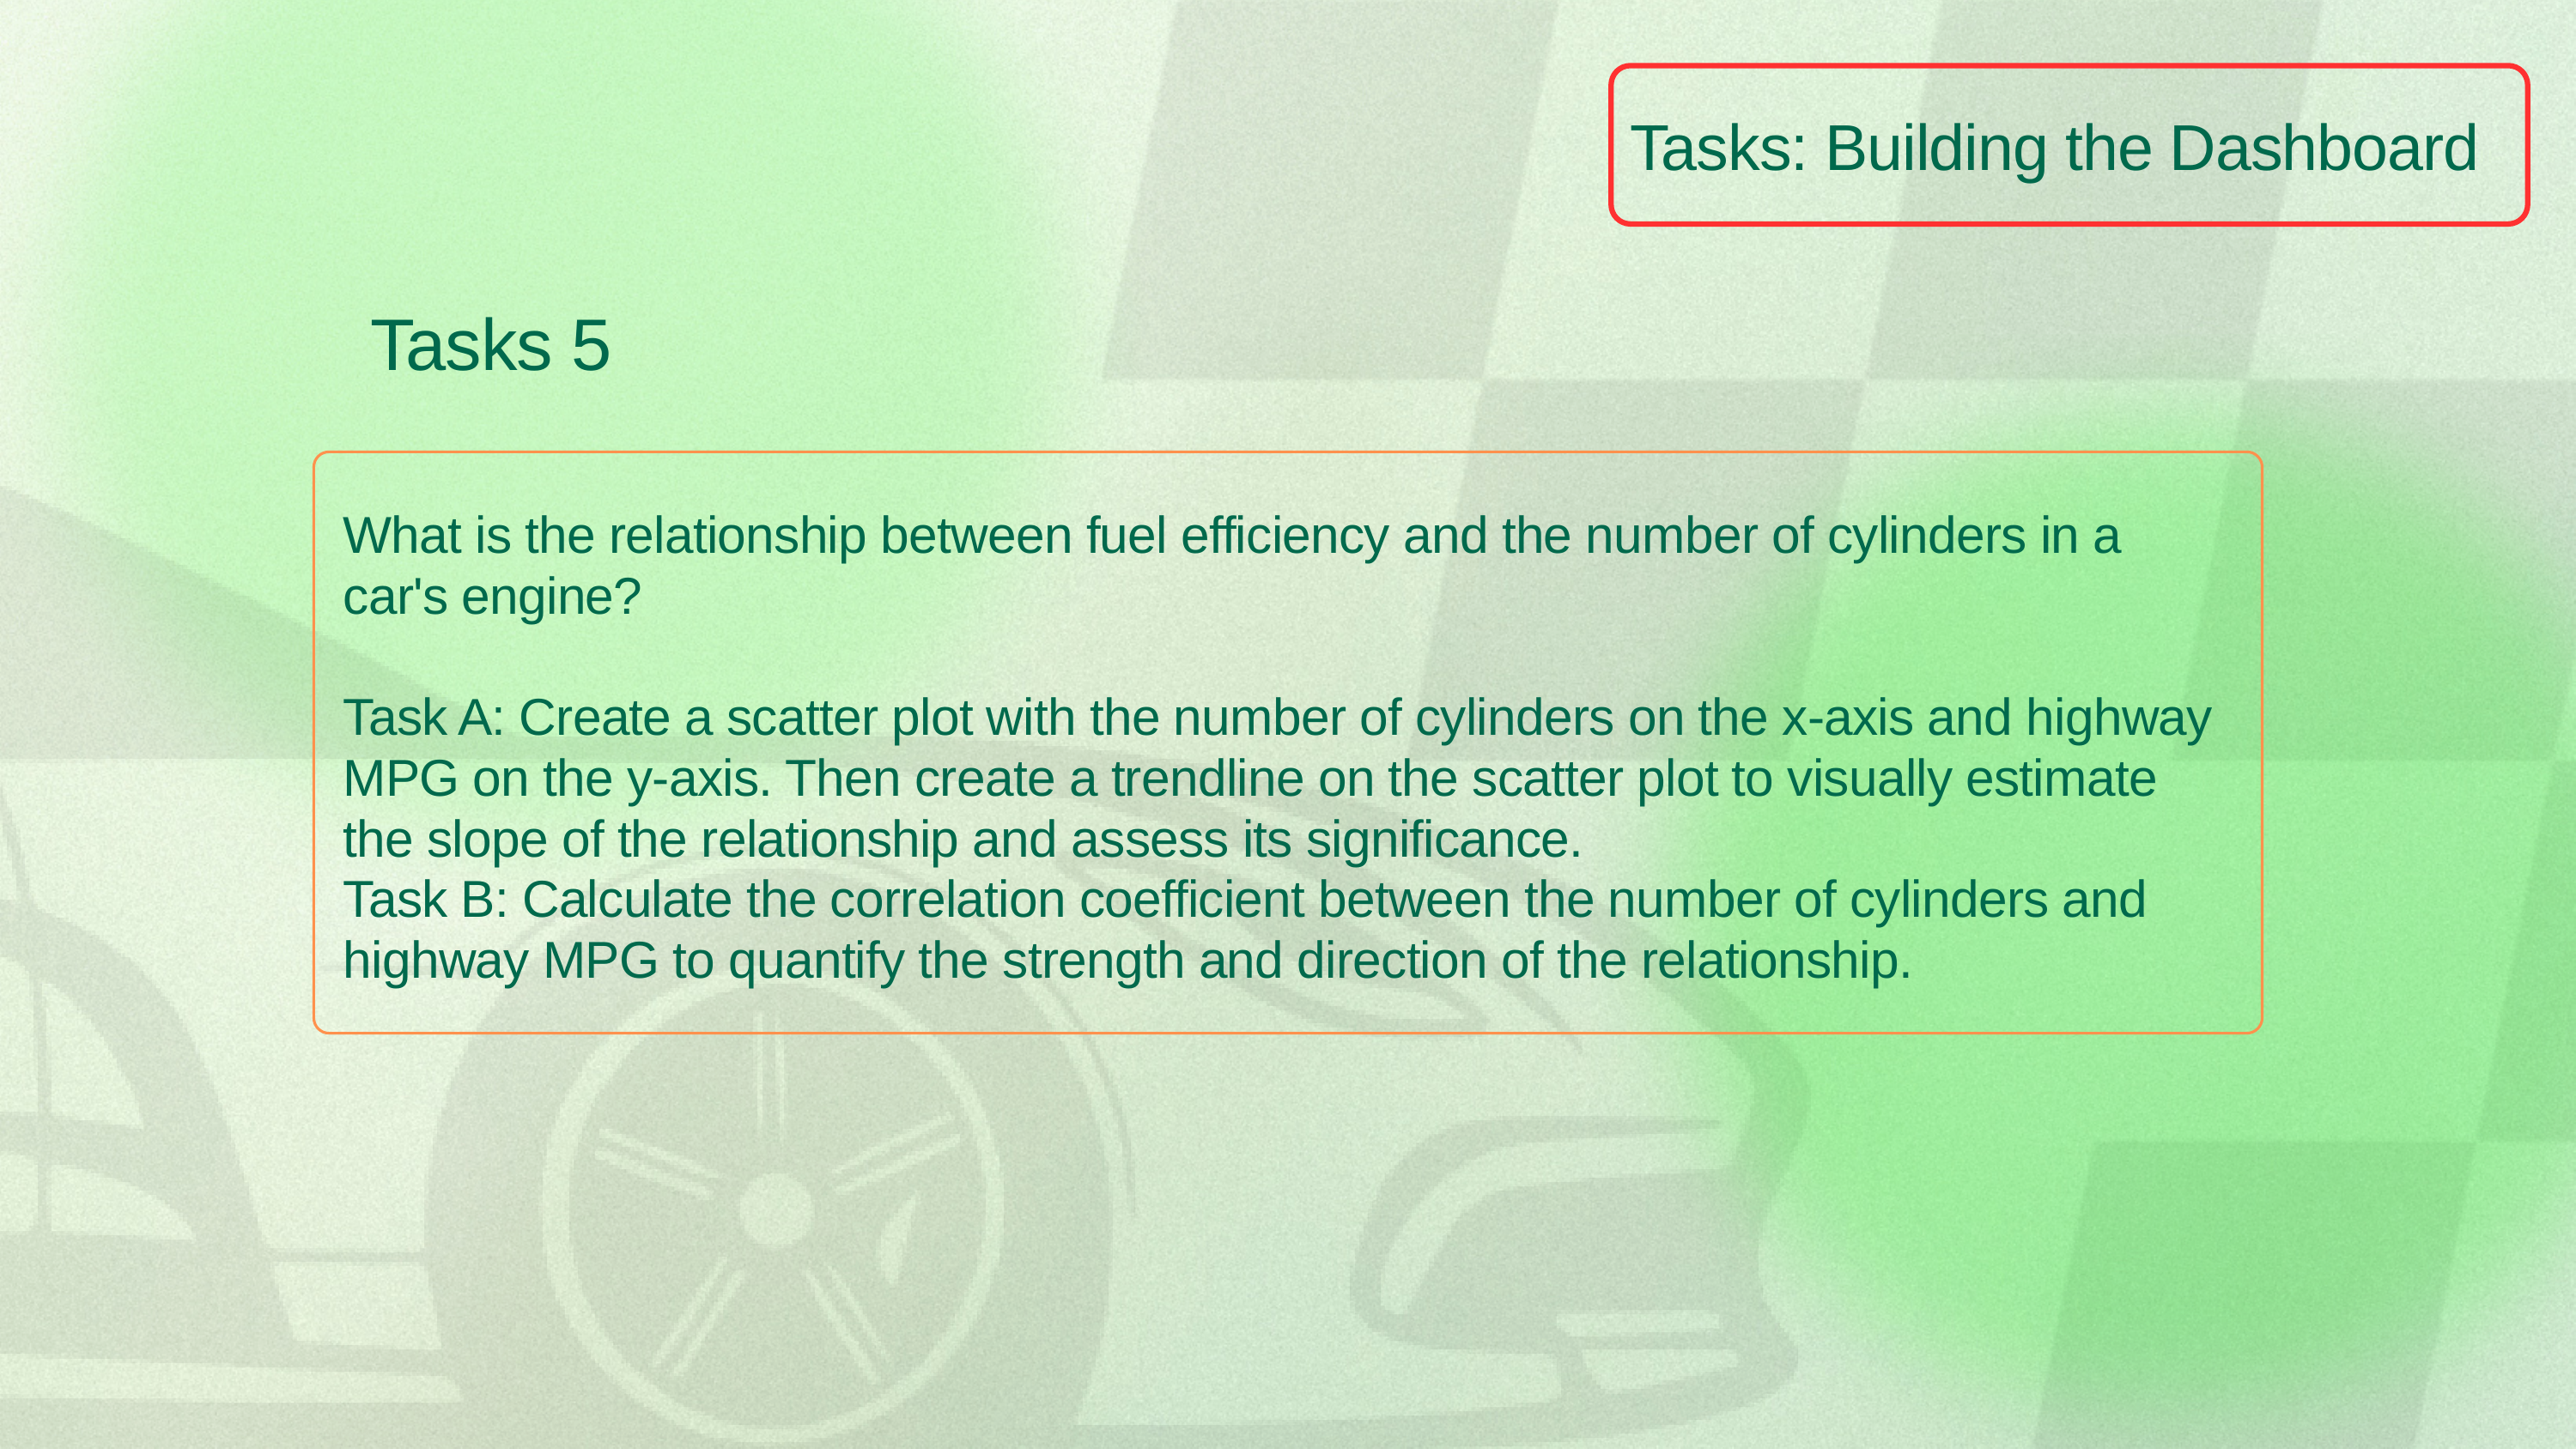

Tasks: Building the Dashboard
Tasks 5

What is the relationship between fuel efficiency and the number of cylinders in a car's engine?

Task A: Create a scatter plot with the number of cylinders on the x-axis and highway MPG on the y-axis. Then create a trendline on the scatter plot to visually estimate the slope of the relationship and assess its significance.
Task B: Calculate the correlation coefficient between the number of cylinders and highway MPG to quantify the strength and direction of the relationship.